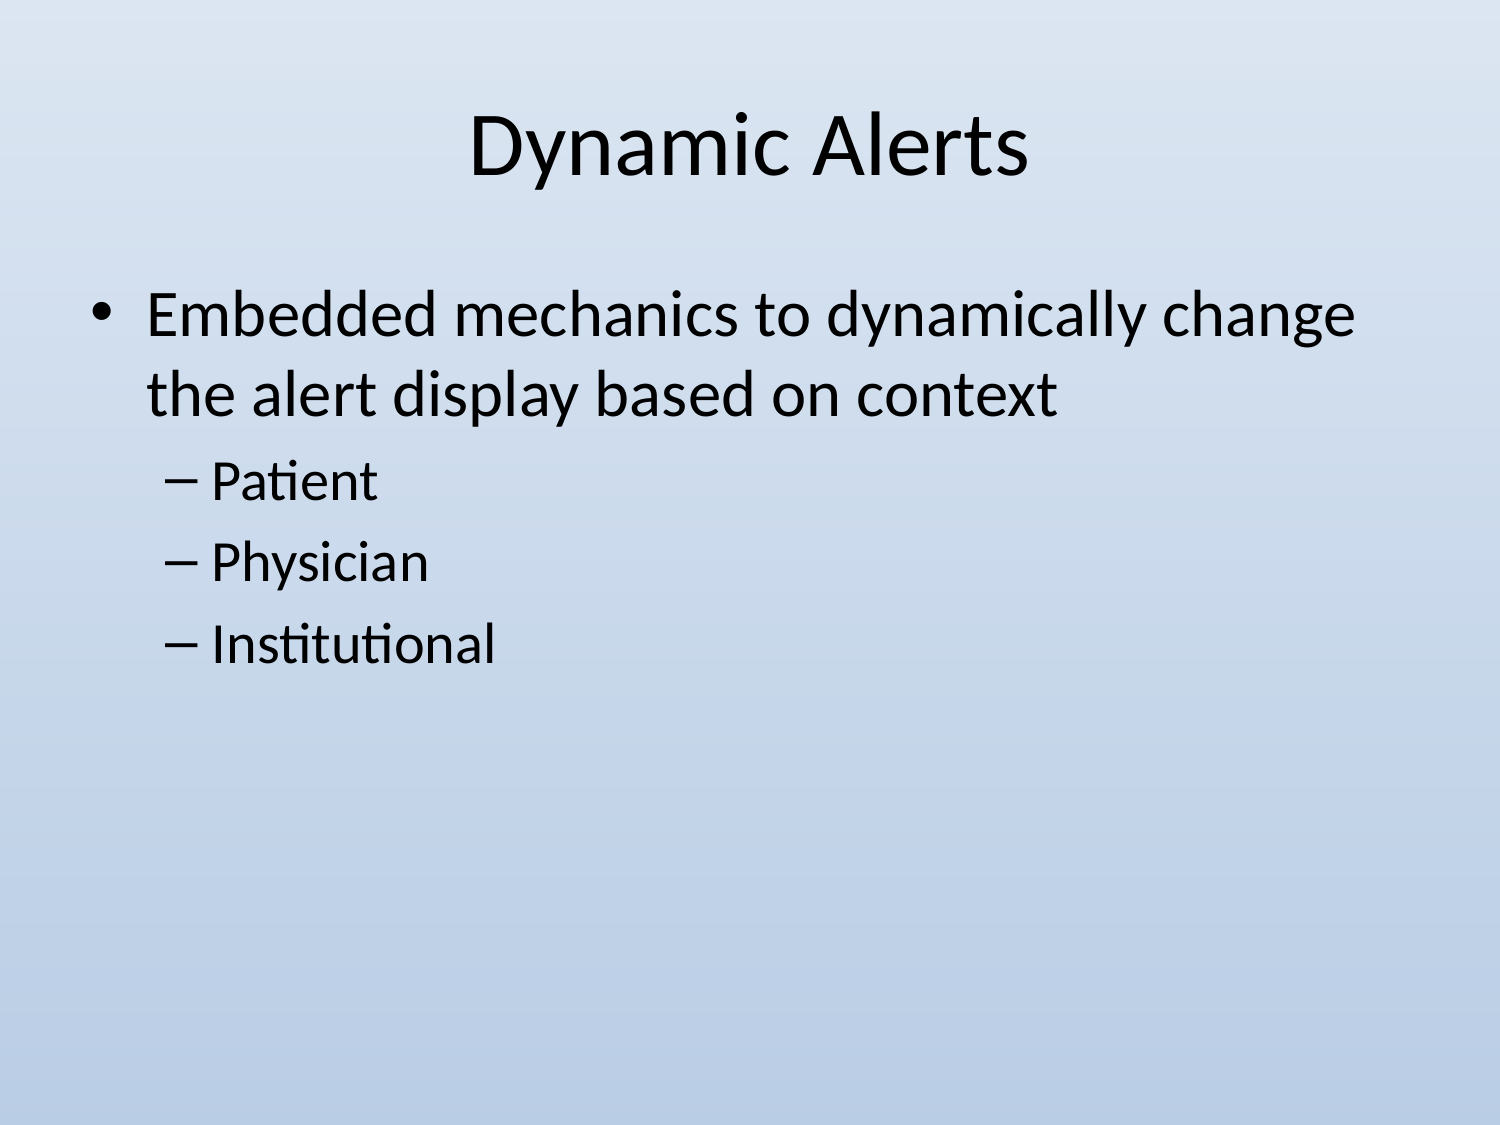

# Dynamic Alerts
Embedded mechanics to dynamically change the alert display based on context
Patient
Physician
Institutional